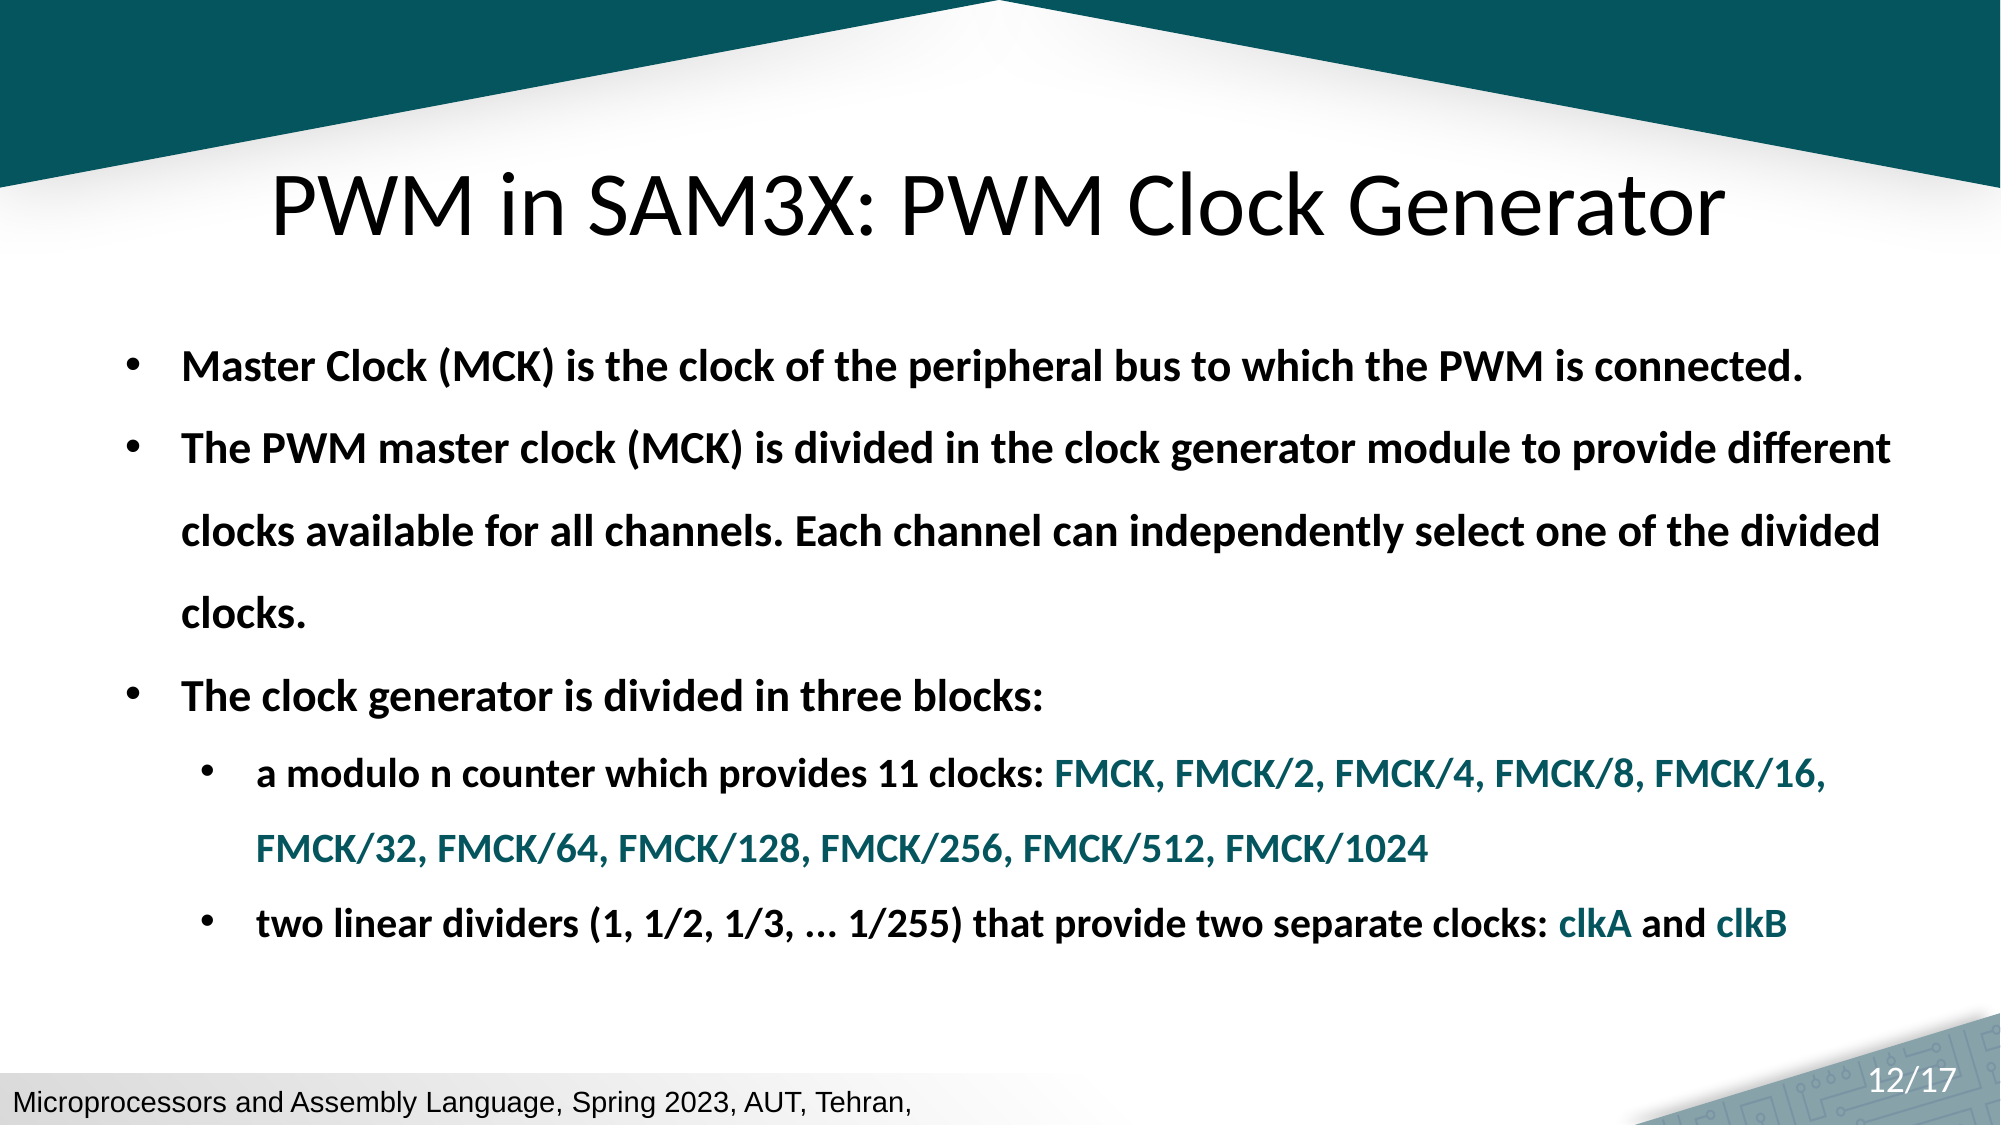

# PWM in SAM3X: PWM Clock Generator
Master Clock (MCK) is the clock of the peripheral bus to which the PWM is connected.
The PWM master clock (MCK) is divided in the clock generator module to provide different clocks available for all channels. Each channel can independently select one of the divided clocks.
The clock generator is divided in three blocks:
a modulo n counter which provides 11 clocks: FMCK, FMCK/2, FMCK/4, FMCK/8, FMCK/16, FMCK/32, FMCK/64, FMCK/128, FMCK/256, FMCK/512, FMCK/1024
two linear dividers (1, 1/2, 1/3, ... 1/255) that provide two separate clocks: clkA and clkB
12/17